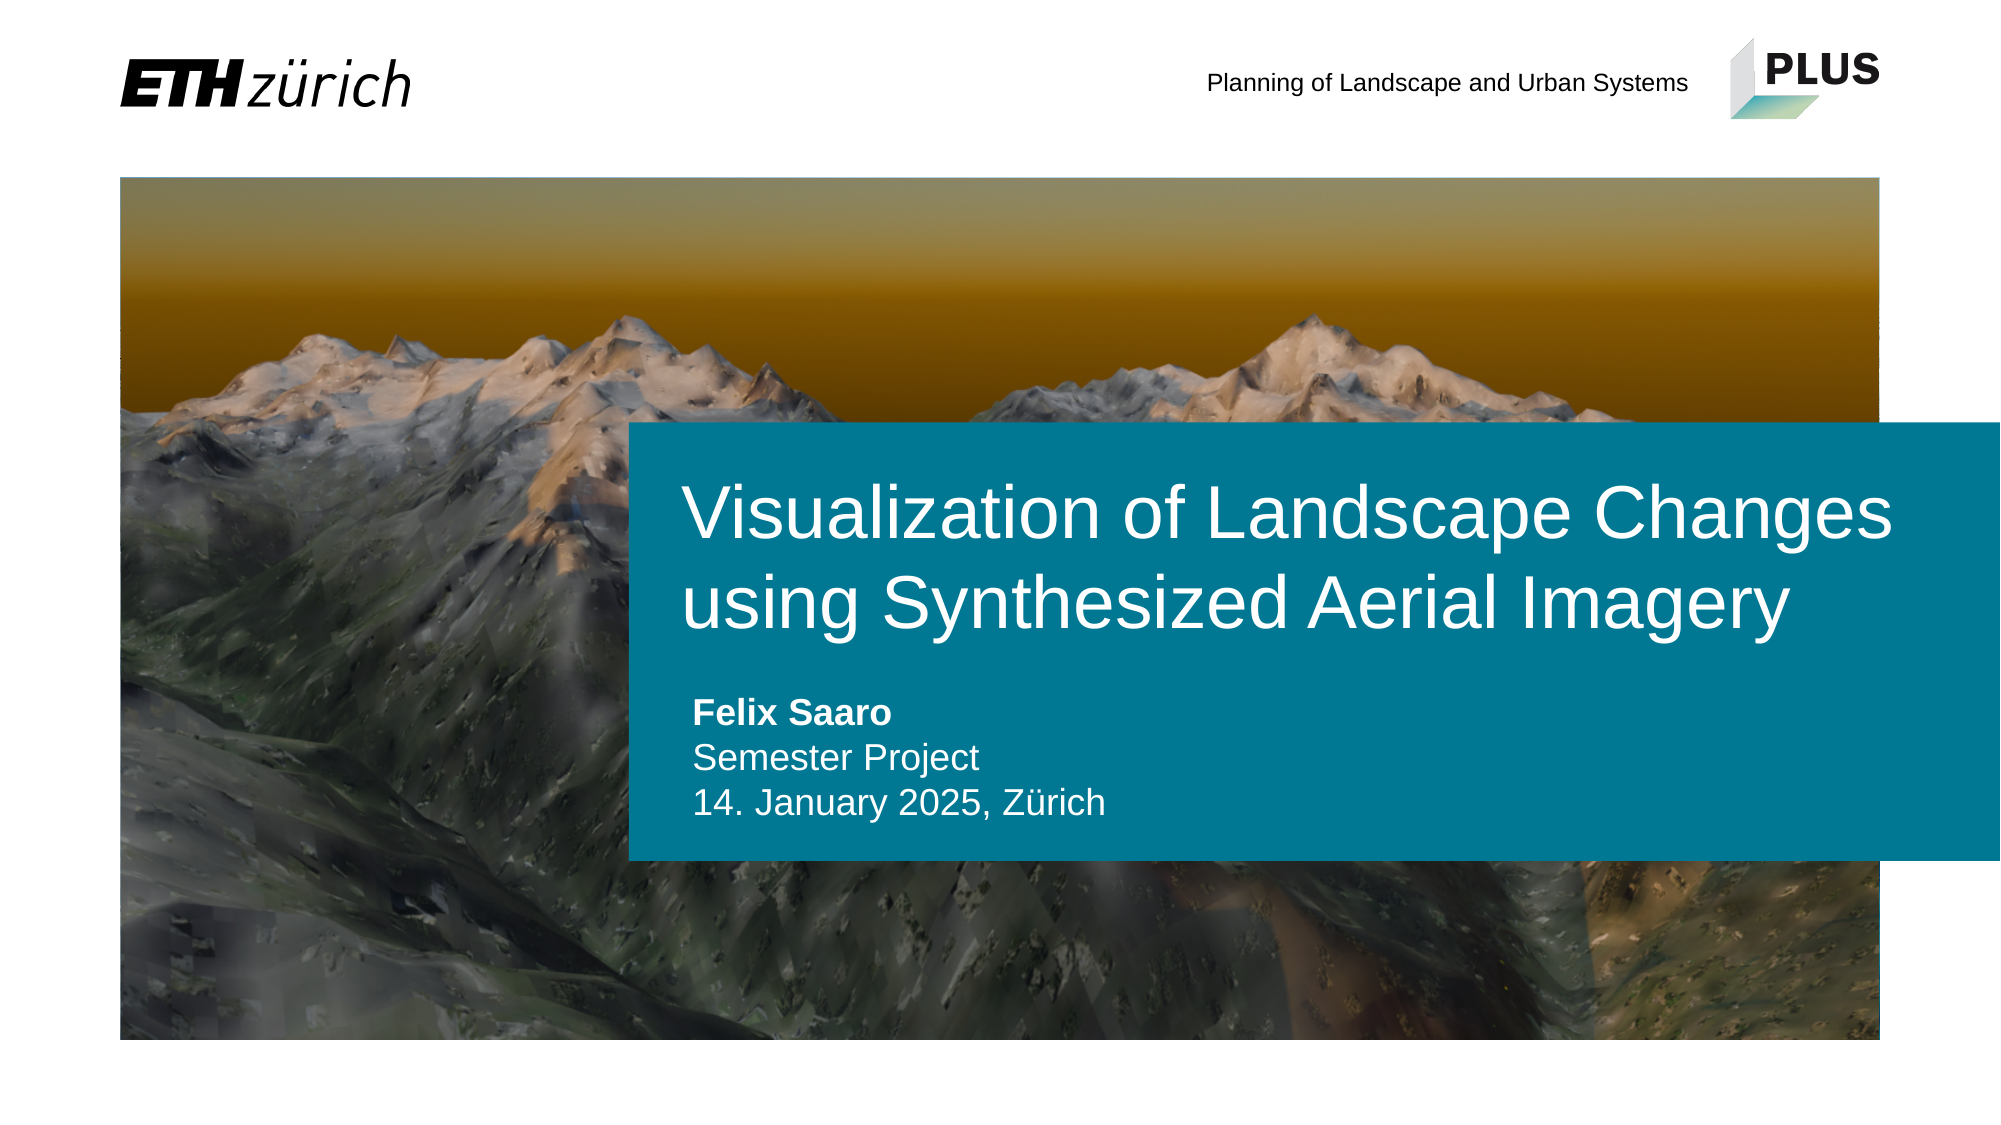

# Visualization of Landscape Changes using Synthesized Aerial Imagery
Felix Saaro
Semester Project
14. January 2025, Zürich